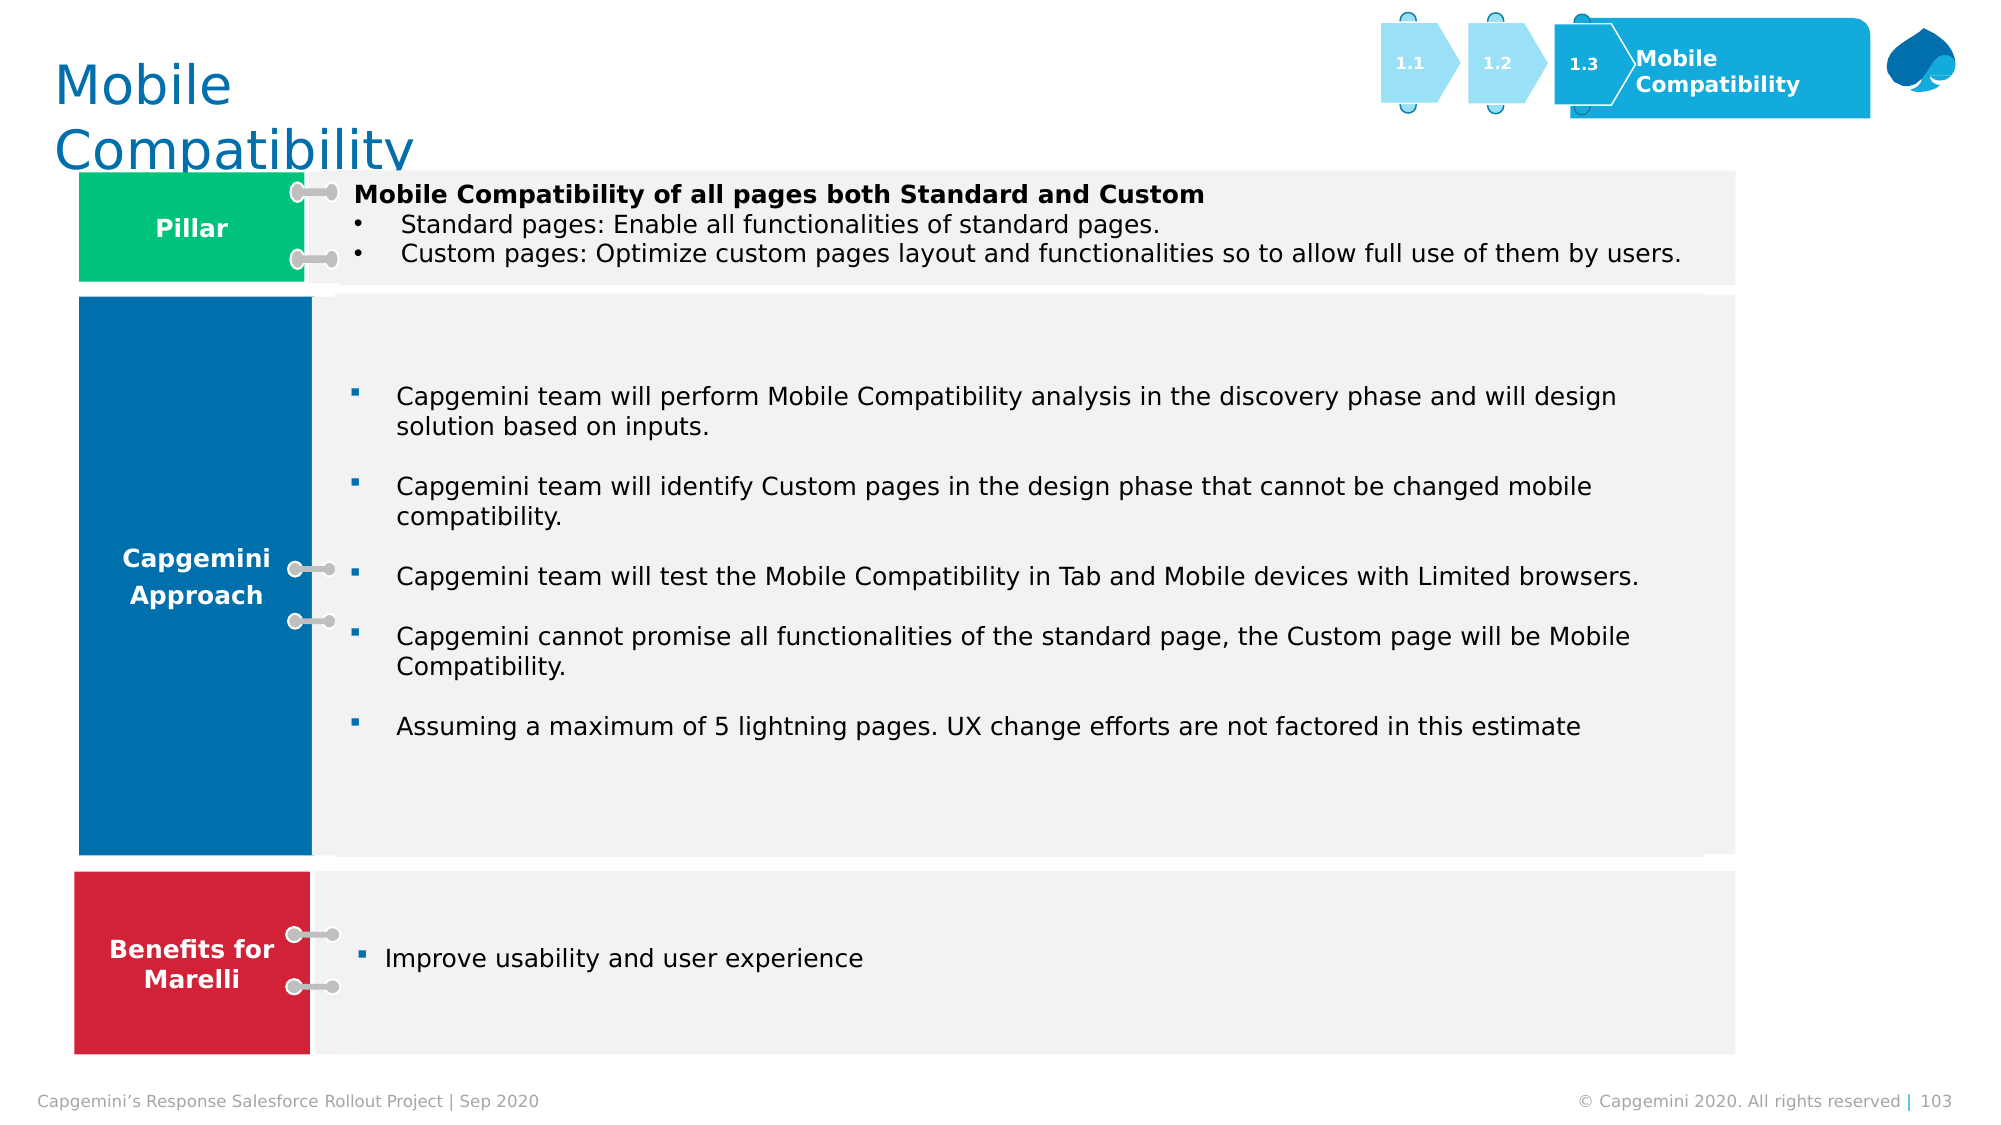

Mobile  Compatibility
# Mobile Compatibility
1.1
1.2
1.3

Salesforce: Service Cloud – FSL - CPQ
XStore

Mobile Compatibility of all pages both Standard and Custom
Standard pages: Enable all functionalities of standard pages.
Custom pages: Optimize custom pages layout and functionalities so to allow full use of them by users.
Pillar

Capgemini team will perform Mobile Compatibility analysis in the discovery phase and will design solution based on inputs.

Capgemini team will identify Custom pages in the design phase that cannot be changed mobile compatibility.

Capgemini team will test the Mobile Compatibility in Tab and Mobile devices with Limited browsers.

Capgemini cannot promise all functionalities of the standard page, the Custom page will be Mobile Compatibility.

Assuming a maximum of 5 lightning pages. UX change efforts are not factored in this estimate

Hypercare (post go live support)
Maintenance – Short term
Application Maintenance Service – Long term

Capgemini
Approach

Improve usability and user experience

Benefits for Marelli

Capgemini’s Response Salesforce Rollout Project | Sep 2020
© Capgemini 2020. All rights reserved | 103